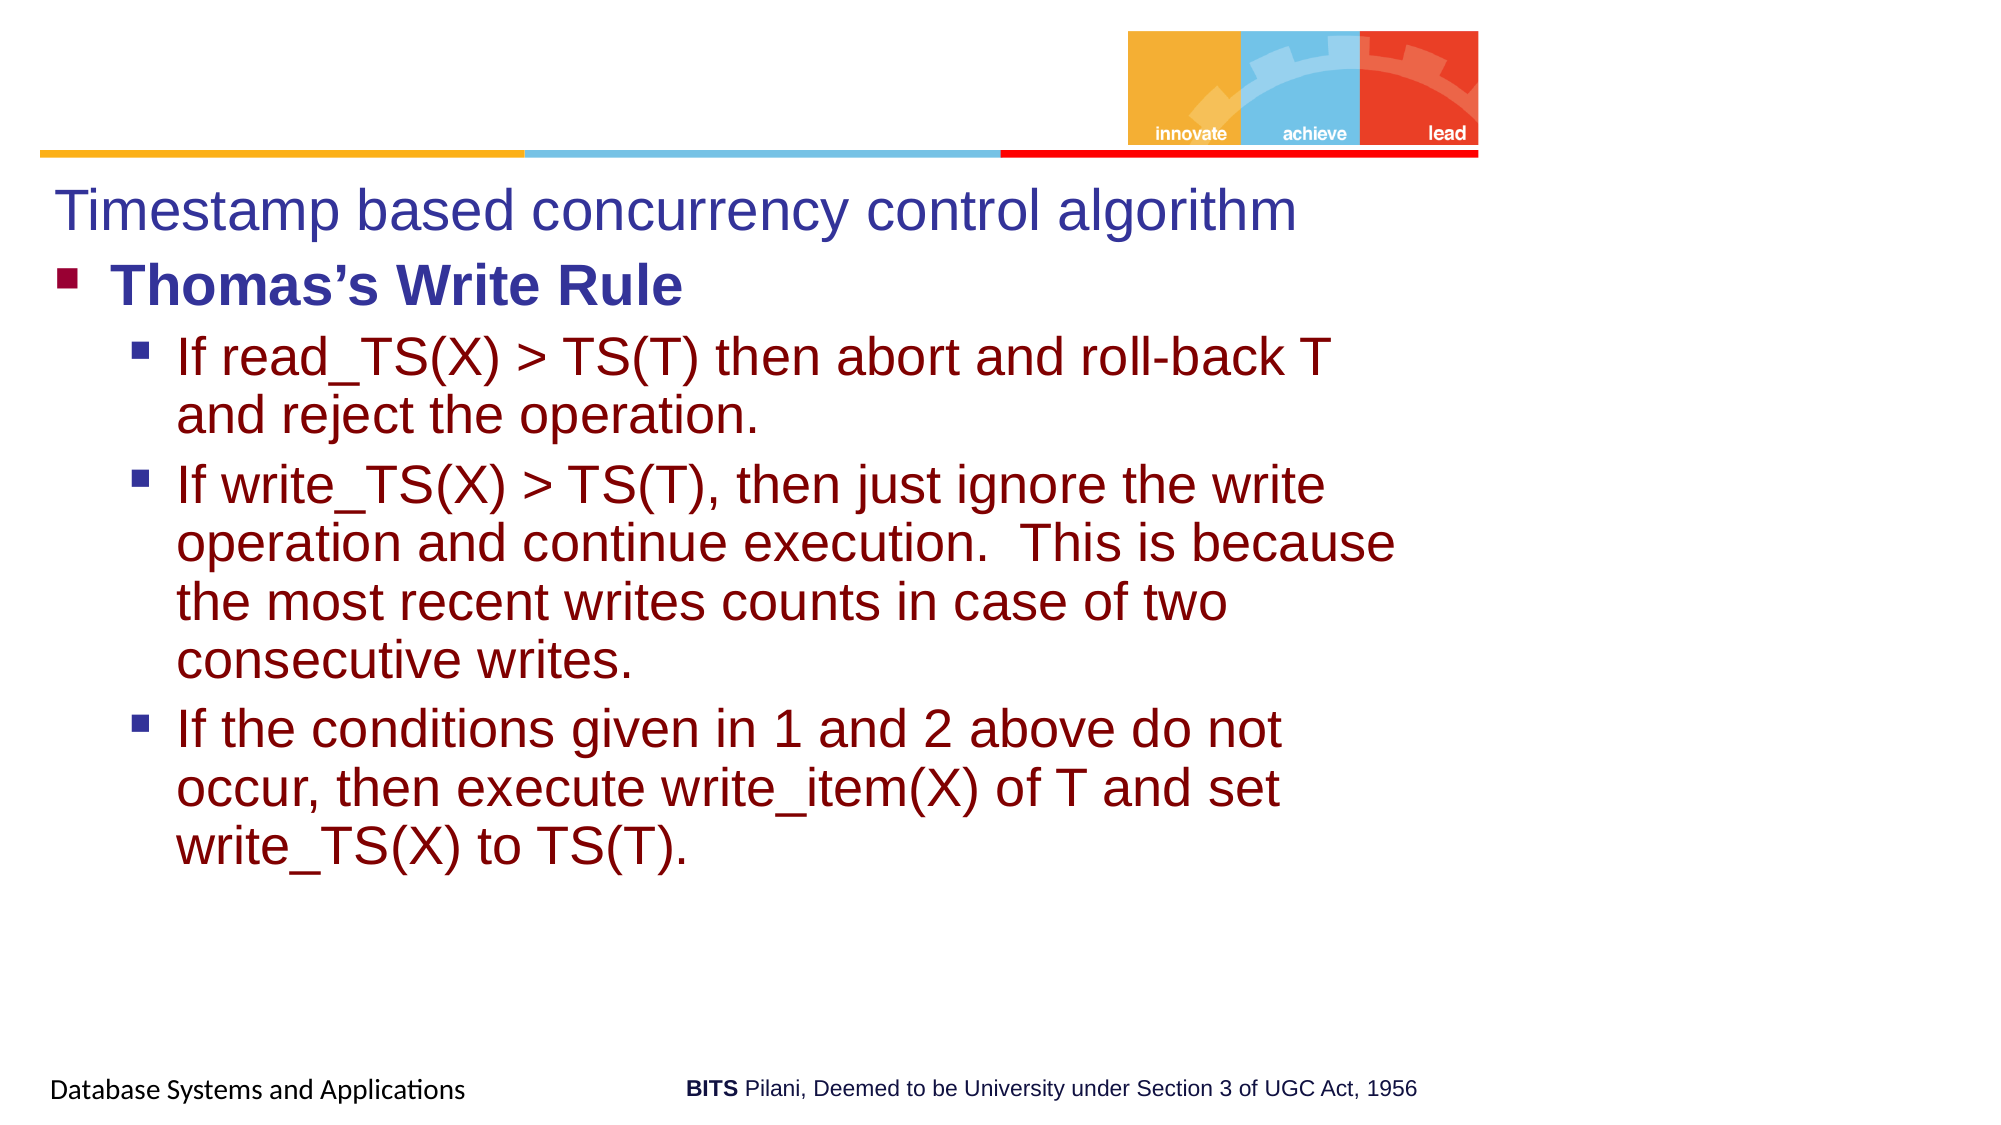

Timestamp based concurrency control algorithm
Thomas’s Write Rule
If read_TS(X) > TS(T) then abort and roll-back T and reject the operation.
If write_TS(X) > TS(T), then just ignore the write operation and continue execution.  This is because the most recent writes counts in case of two consecutive writes.
If the conditions given in 1 and 2 above do not occur, then execute write_item(X) of T and set write_TS(X) to TS(T).